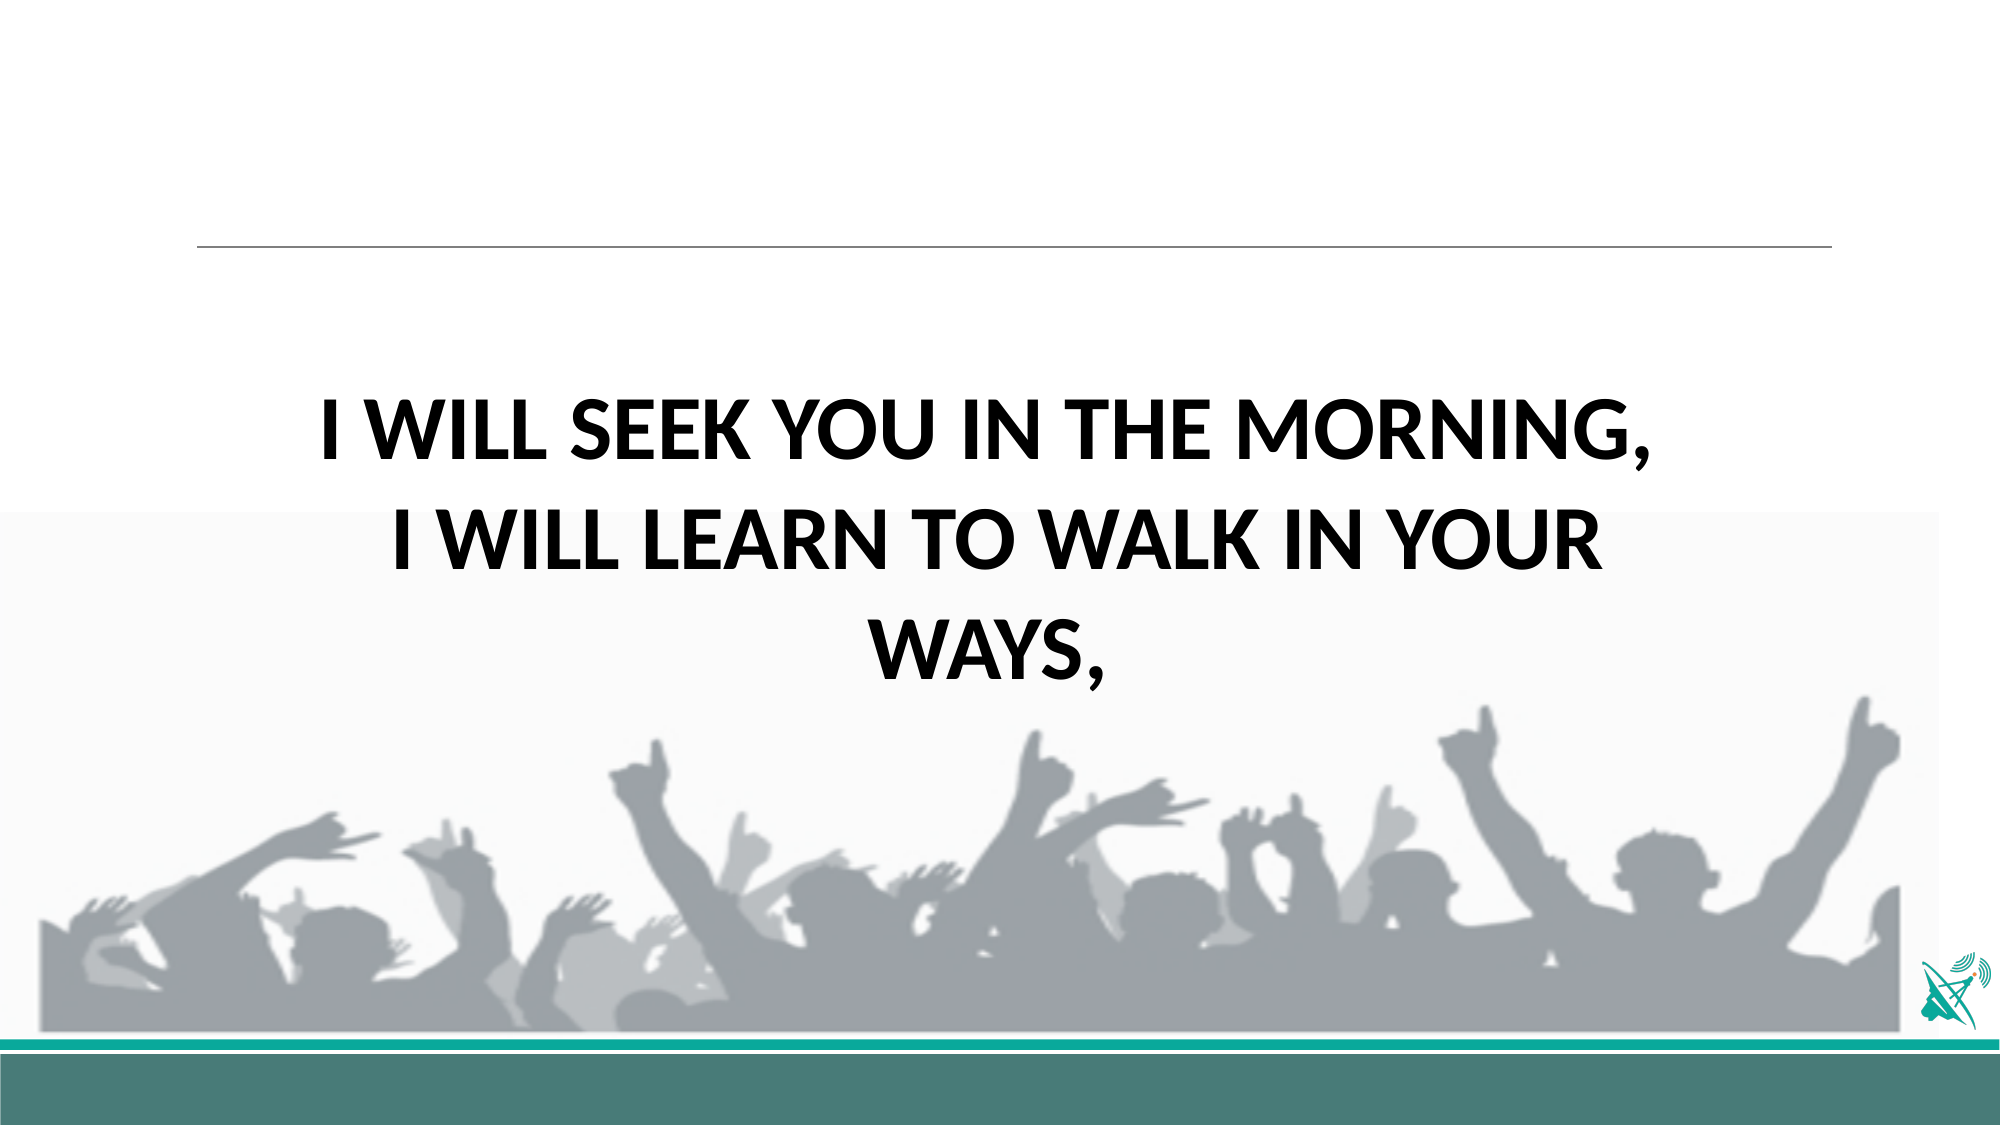

I WILL SEEK YOU IN THE MORNING,
I WILL LEARN TO WALK IN YOUR WAYS,